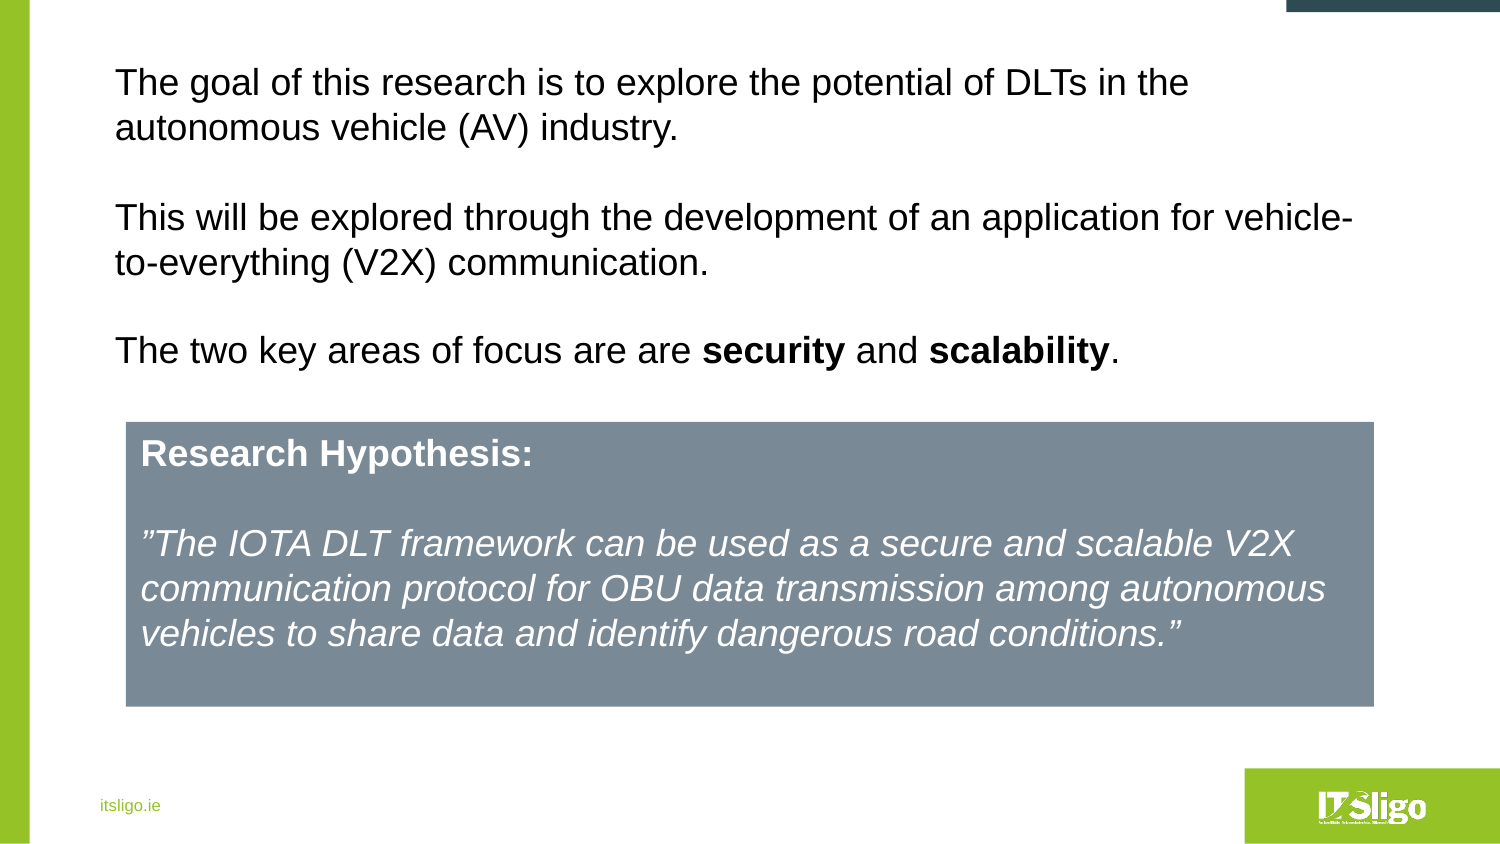

The goal of this research is to explore the potential of DLTs in the autonomous vehicle (AV) industry.

This will be explored through the development of an application for vehicle-to-everything (V2X) communication.

The two key areas of focus are are security and scalability.
Research Hypothesis:

”The IOTA DLT framework can be used as a secure and scalable V2X communication protocol for OBU data transmission among autonomous vehicles to share data and identify dangerous road conditions.”